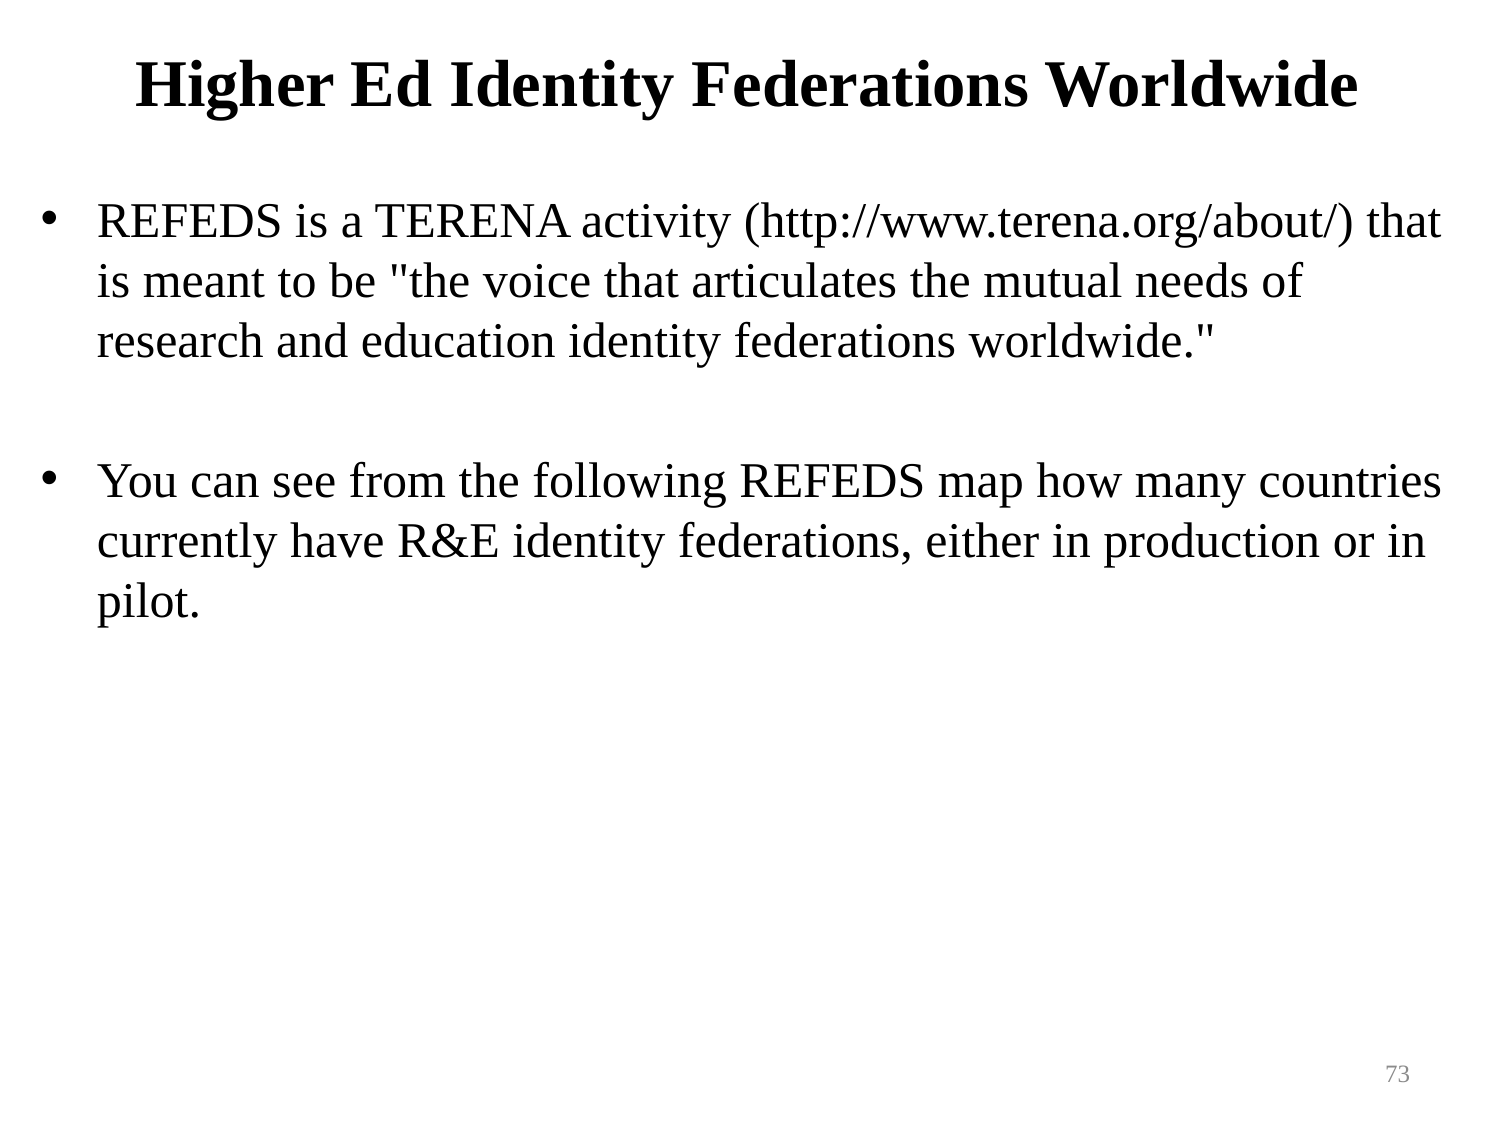

# Higher Ed Identity Federations Worldwide
REFEDS is a TERENA activity (http://www.terena.org/about/) that is meant to be "the voice that articulates the mutual needs of research and education identity federations worldwide."

You can see from the following REFEDS map how many countries currently have R&E identity federations, either in production or in pilot.
73